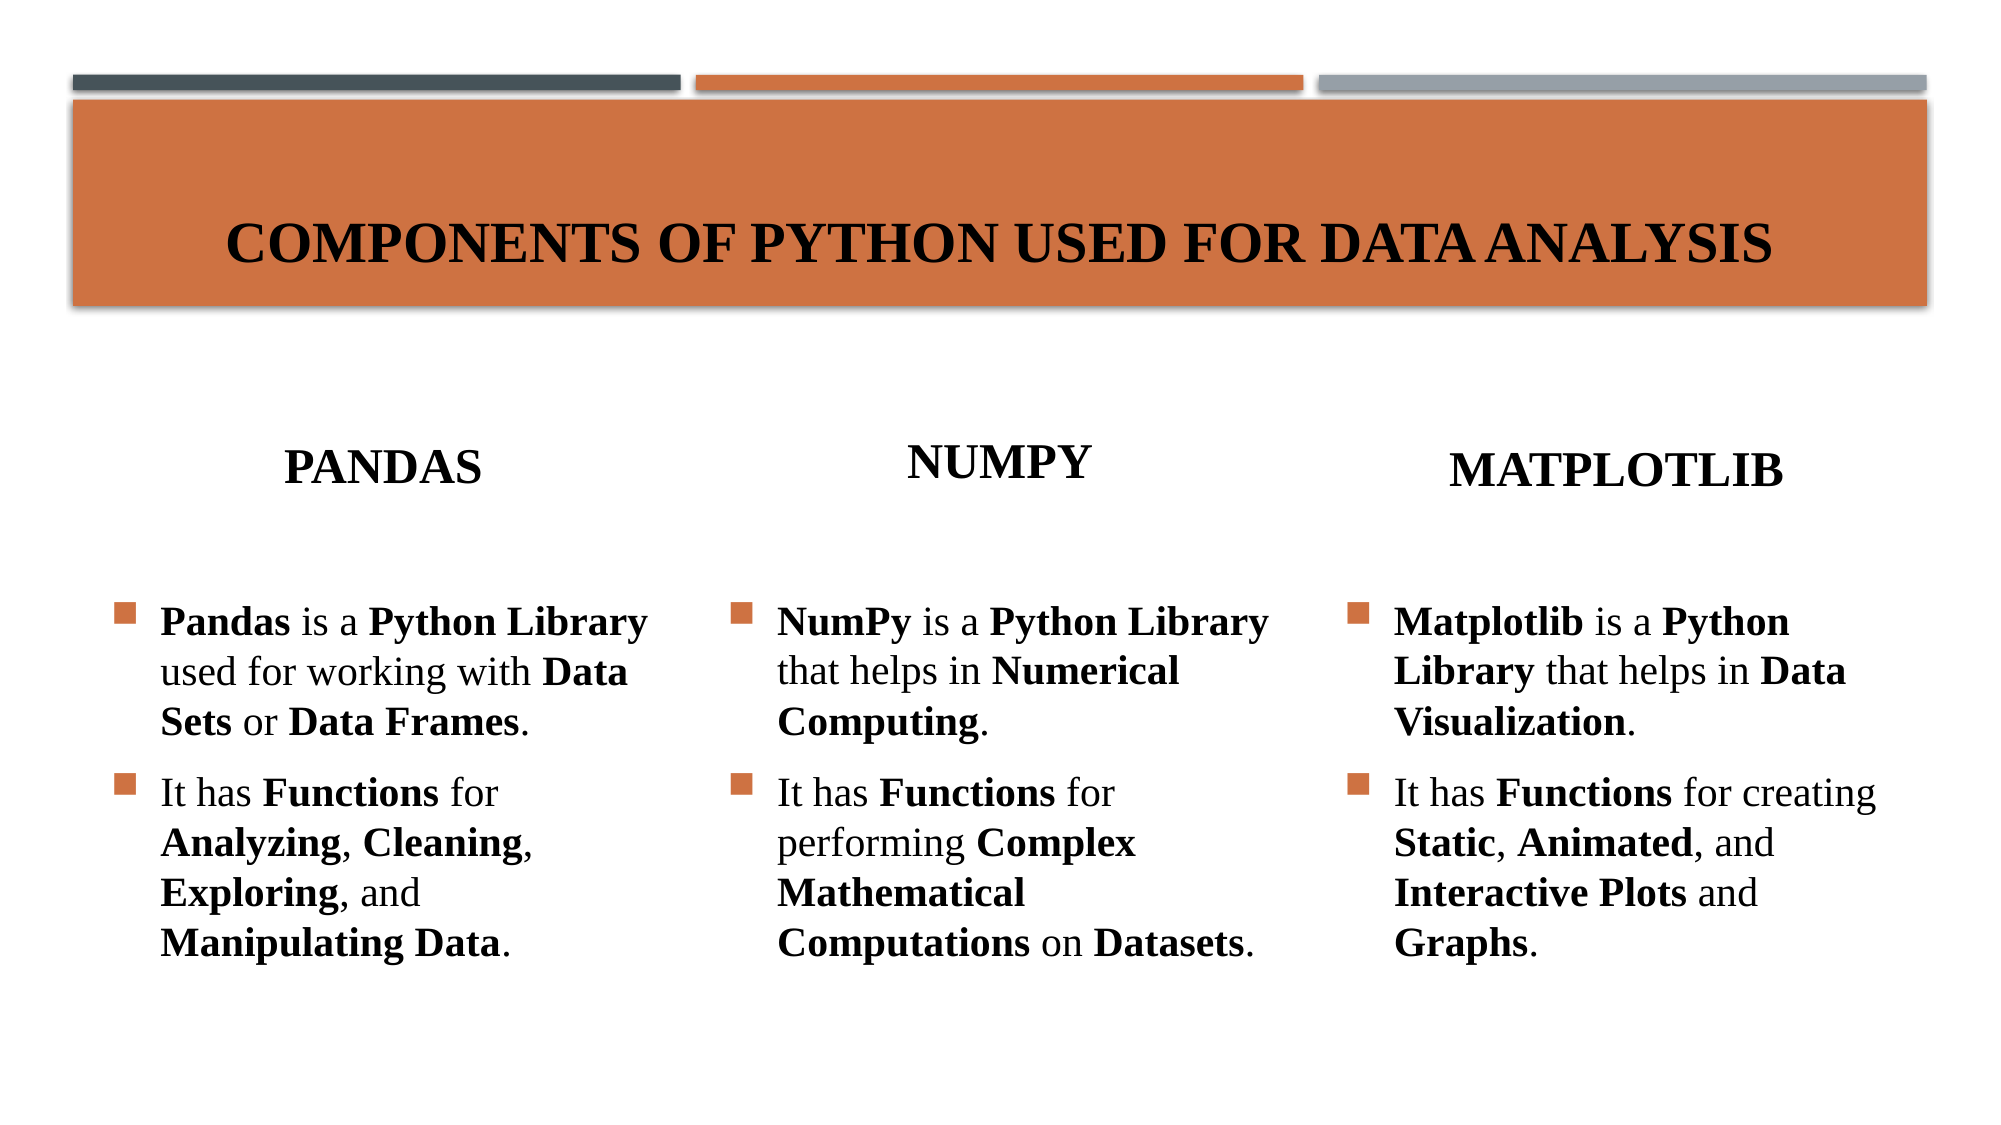

# COMPONENTS OF Python Used for data analysis
NUMPY
PANDAS
MATPLOTLIB
NumPy is a Python Library that helps in Numerical Computing.
It has Functions for performing Complex Mathematical Computations on Datasets.
Matplotlib is a Python Library that helps in Data Visualization.
It has Functions for creating Static, Animated, and Interactive Plots and Graphs.

Pandas is a Python Library used for working with Data Sets or Data Frames.
It has Functions for Analyzing, Cleaning, Exploring, and Manipulating Data.